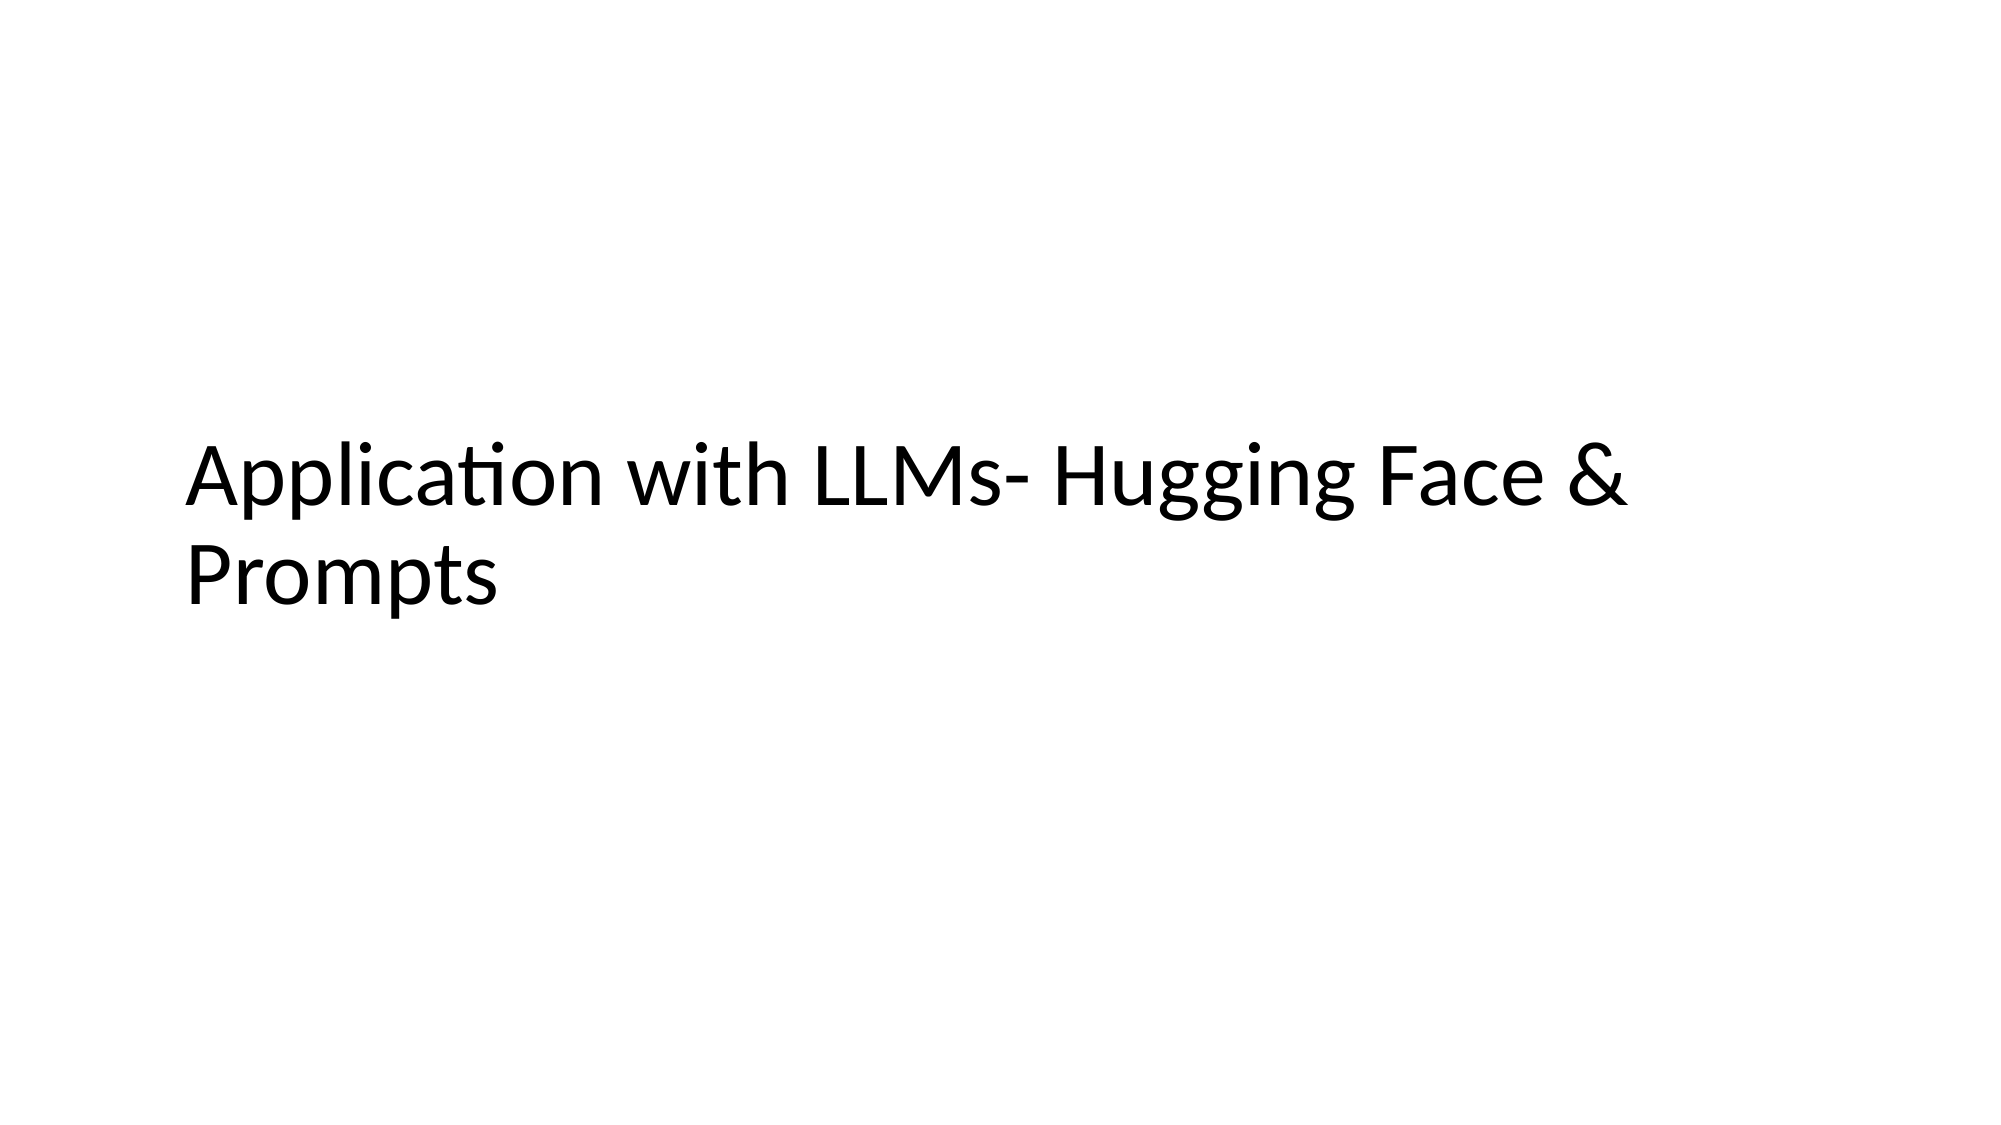

# Application with LLMs- Hugging Face & Prompts